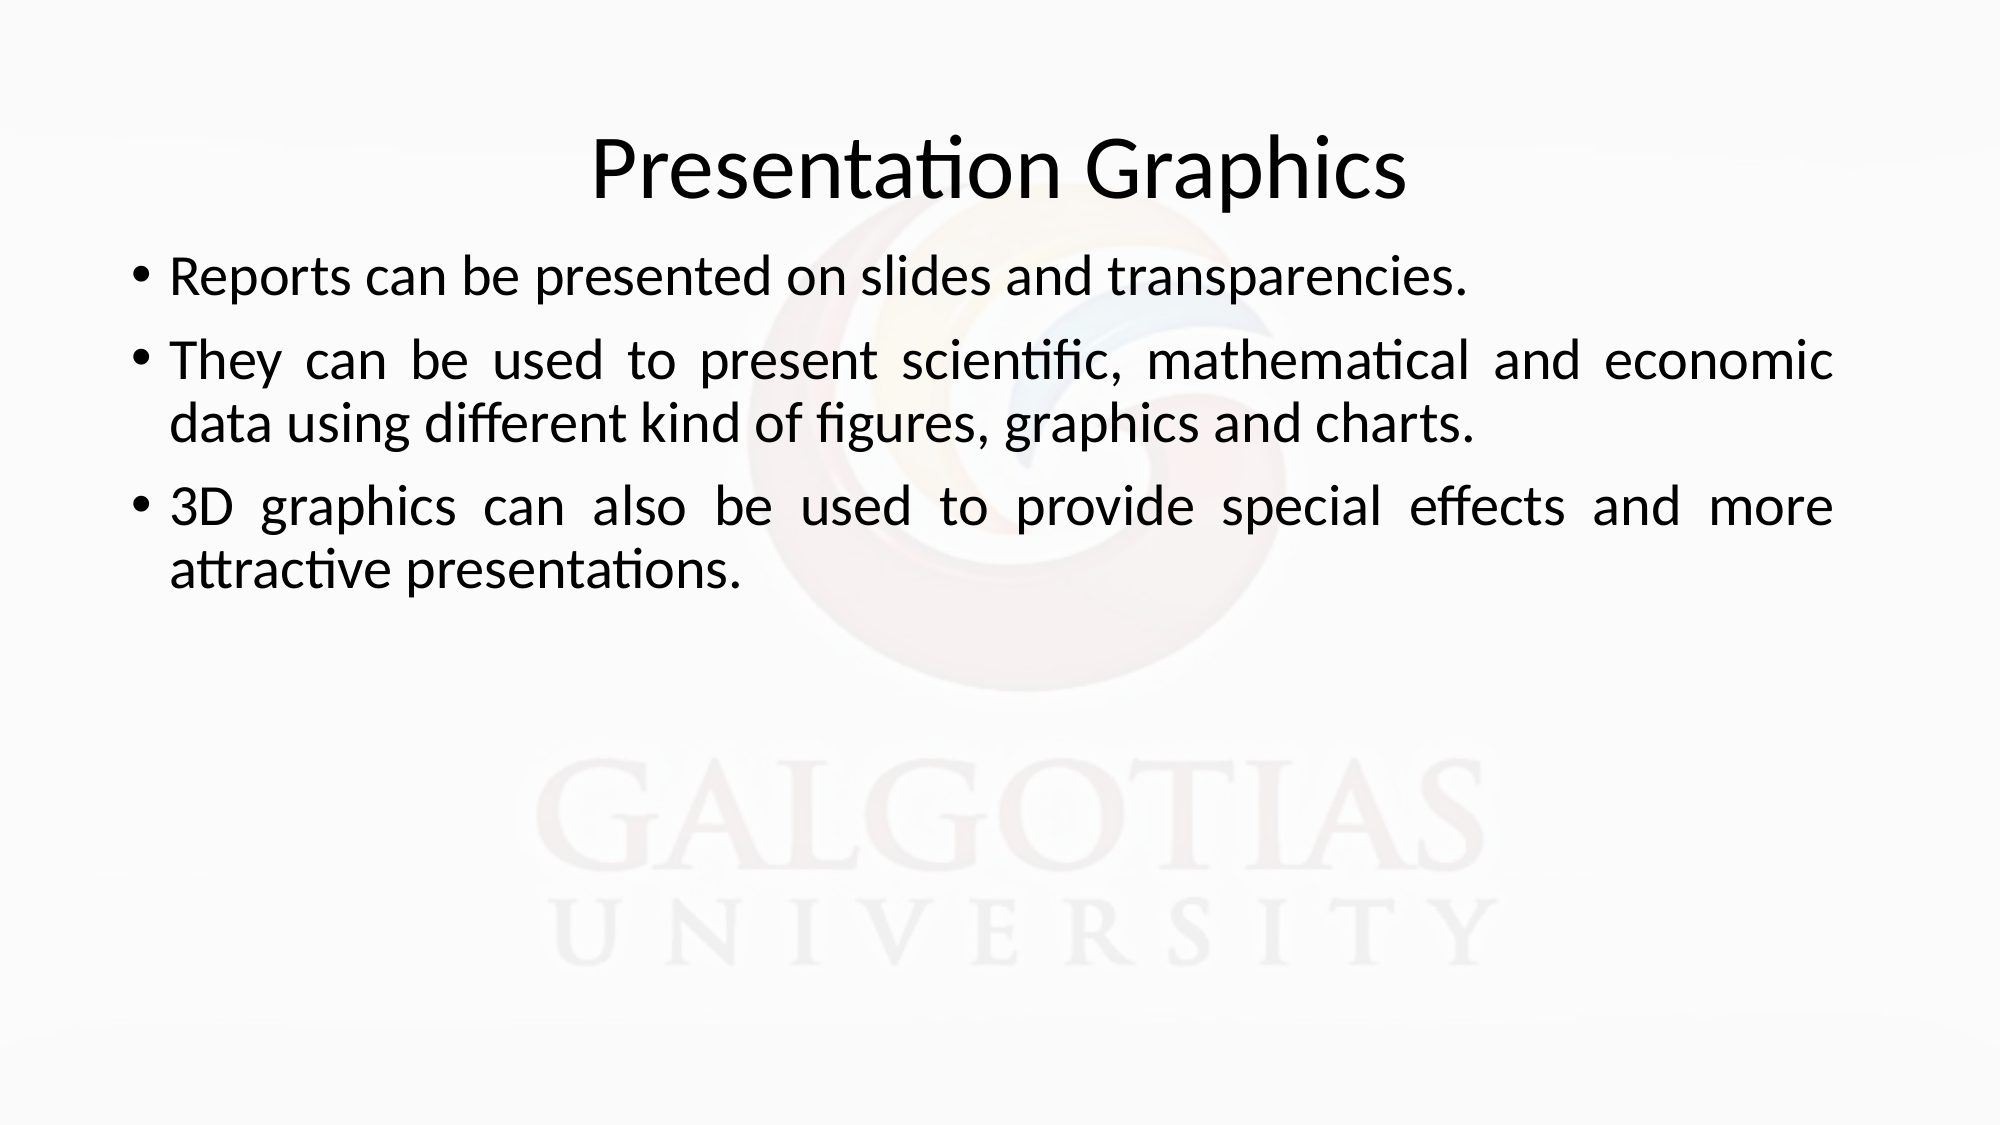

# Presentation Graphics
Reports can be presented on slides and transparencies.
They can be used to present scientific, mathematical and economic data using different kind of figures, graphics and charts.
3D graphics can also be used to provide special effects and more attractive presentations.